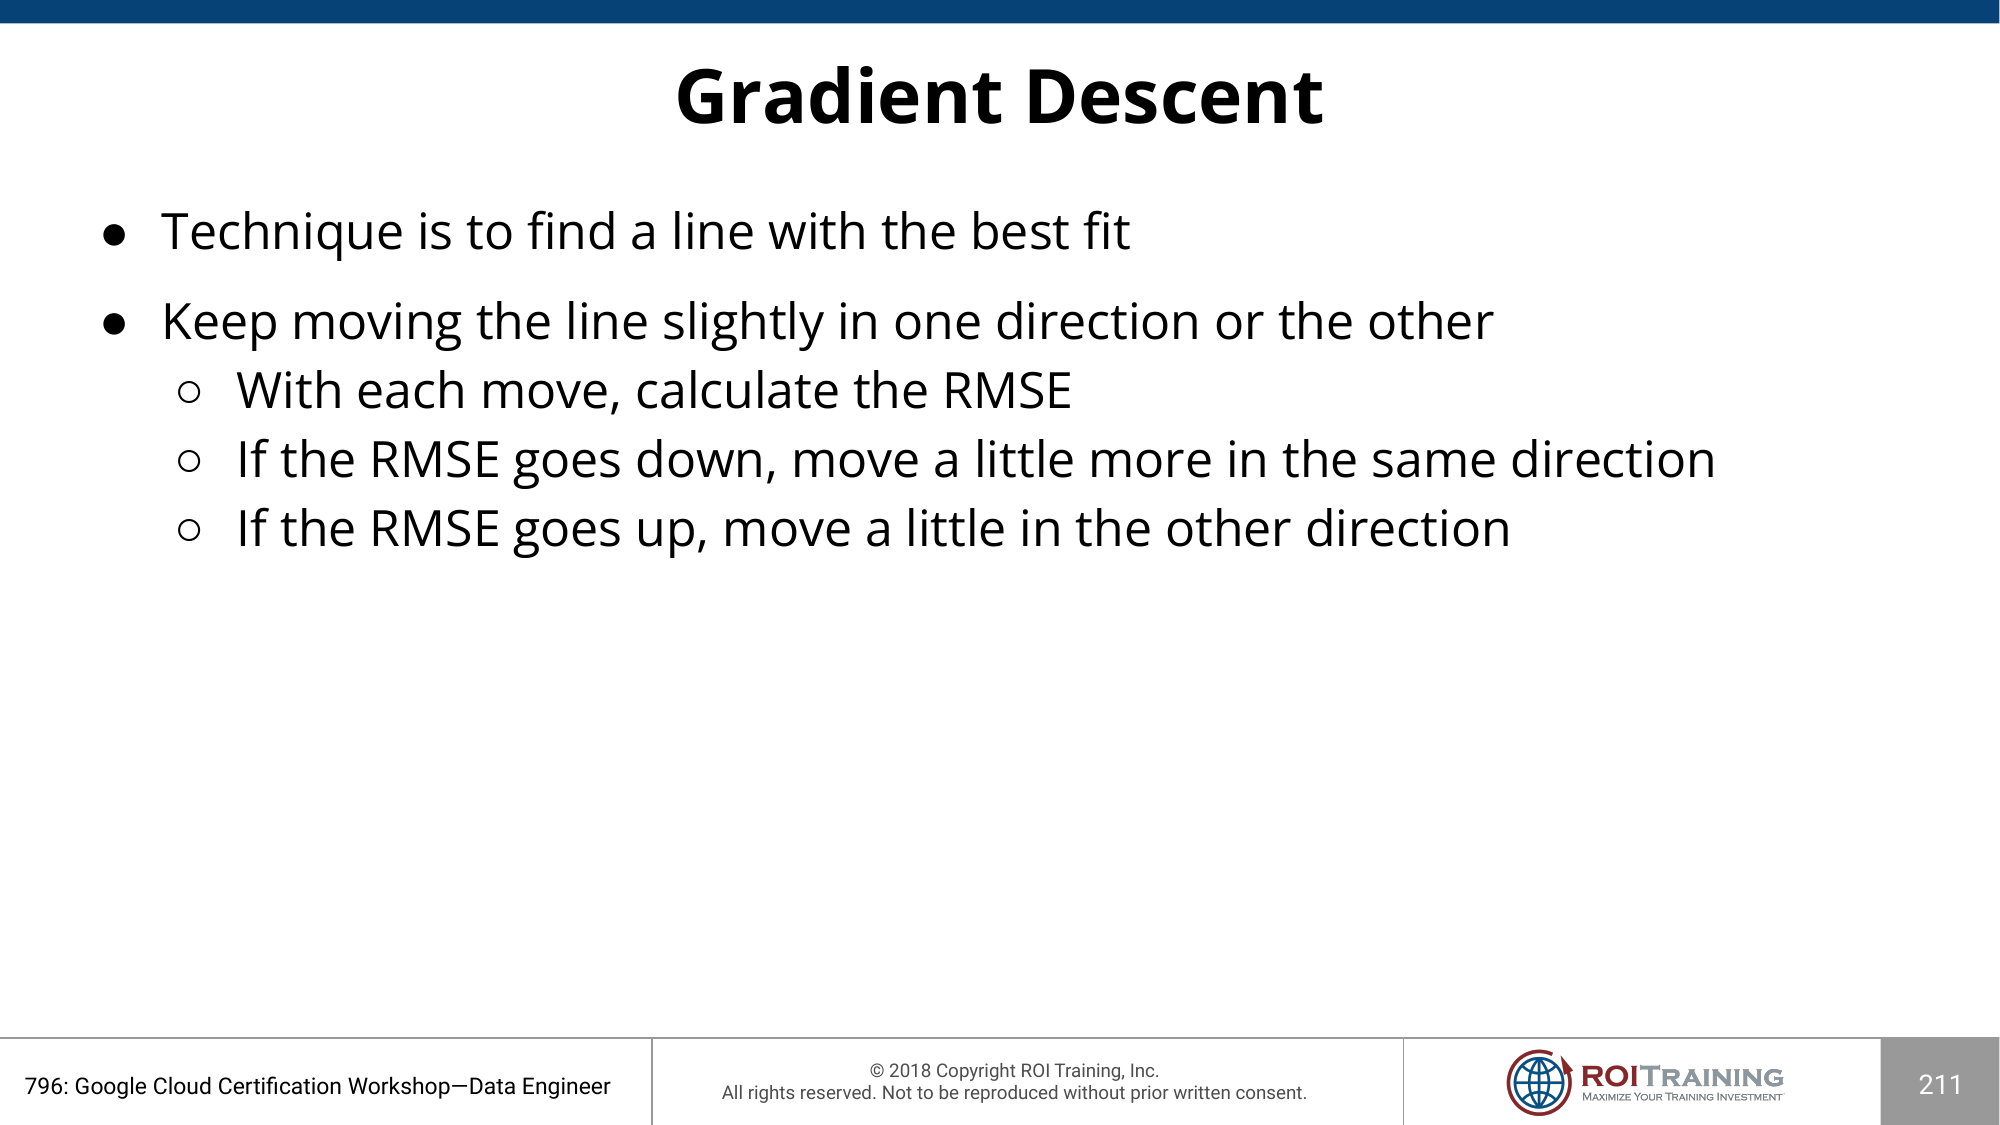

# Gradient Descent
Technique is to find a line with the best fit
Keep moving the line slightly in one direction or the other
With each move, calculate the RMSE
If the RMSE goes down, move a little more in the same direction
If the RMSE goes up, move a little in the other direction